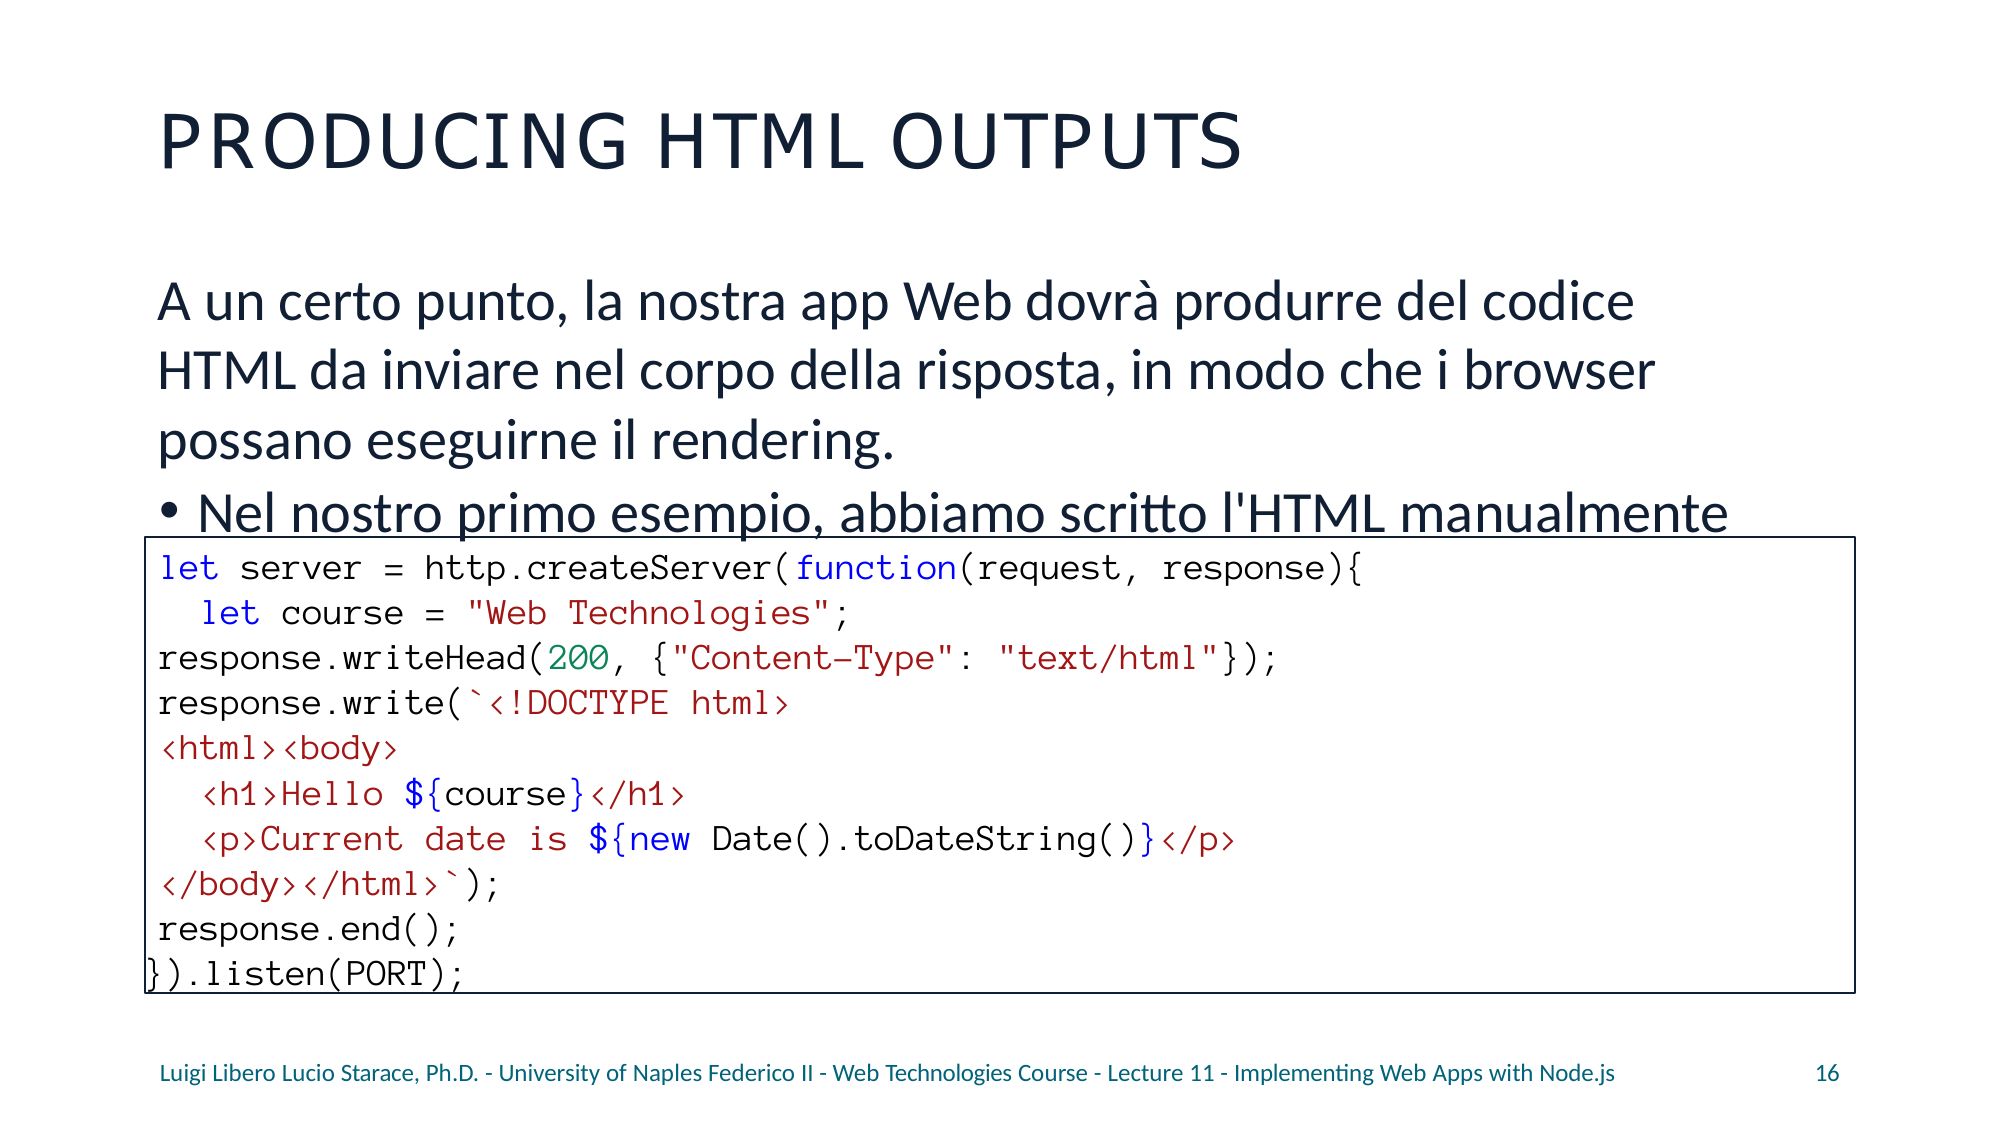

# PRODUCING HTML OUTPUTS
A un certo punto, la nostra app Web dovrà produrre del codice HTML da inviare nel corpo della risposta, in modo che i browser possano eseguirne il rendering.
Nel nostro primo esempio, abbiamo scritto l'HTML manualmente
let server = http.createServer(function(request, response){ let course = "Web Technologies";
response.writeHead(200, {"Content-Type": "text/html"});
response.write(`<!DOCTYPE html>
<html><body>
<h1>Hello ${course}</h1>
<p>Current date is ${new Date().toDateString()}</p>
</body></html>`);
response.end();
}).listen(PORT);
Luigi Libero Lucio Starace, Ph.D. - University of Naples Federico II - Web Technologies Course - Lecture 11 - Implementing Web Apps with Node.js
16